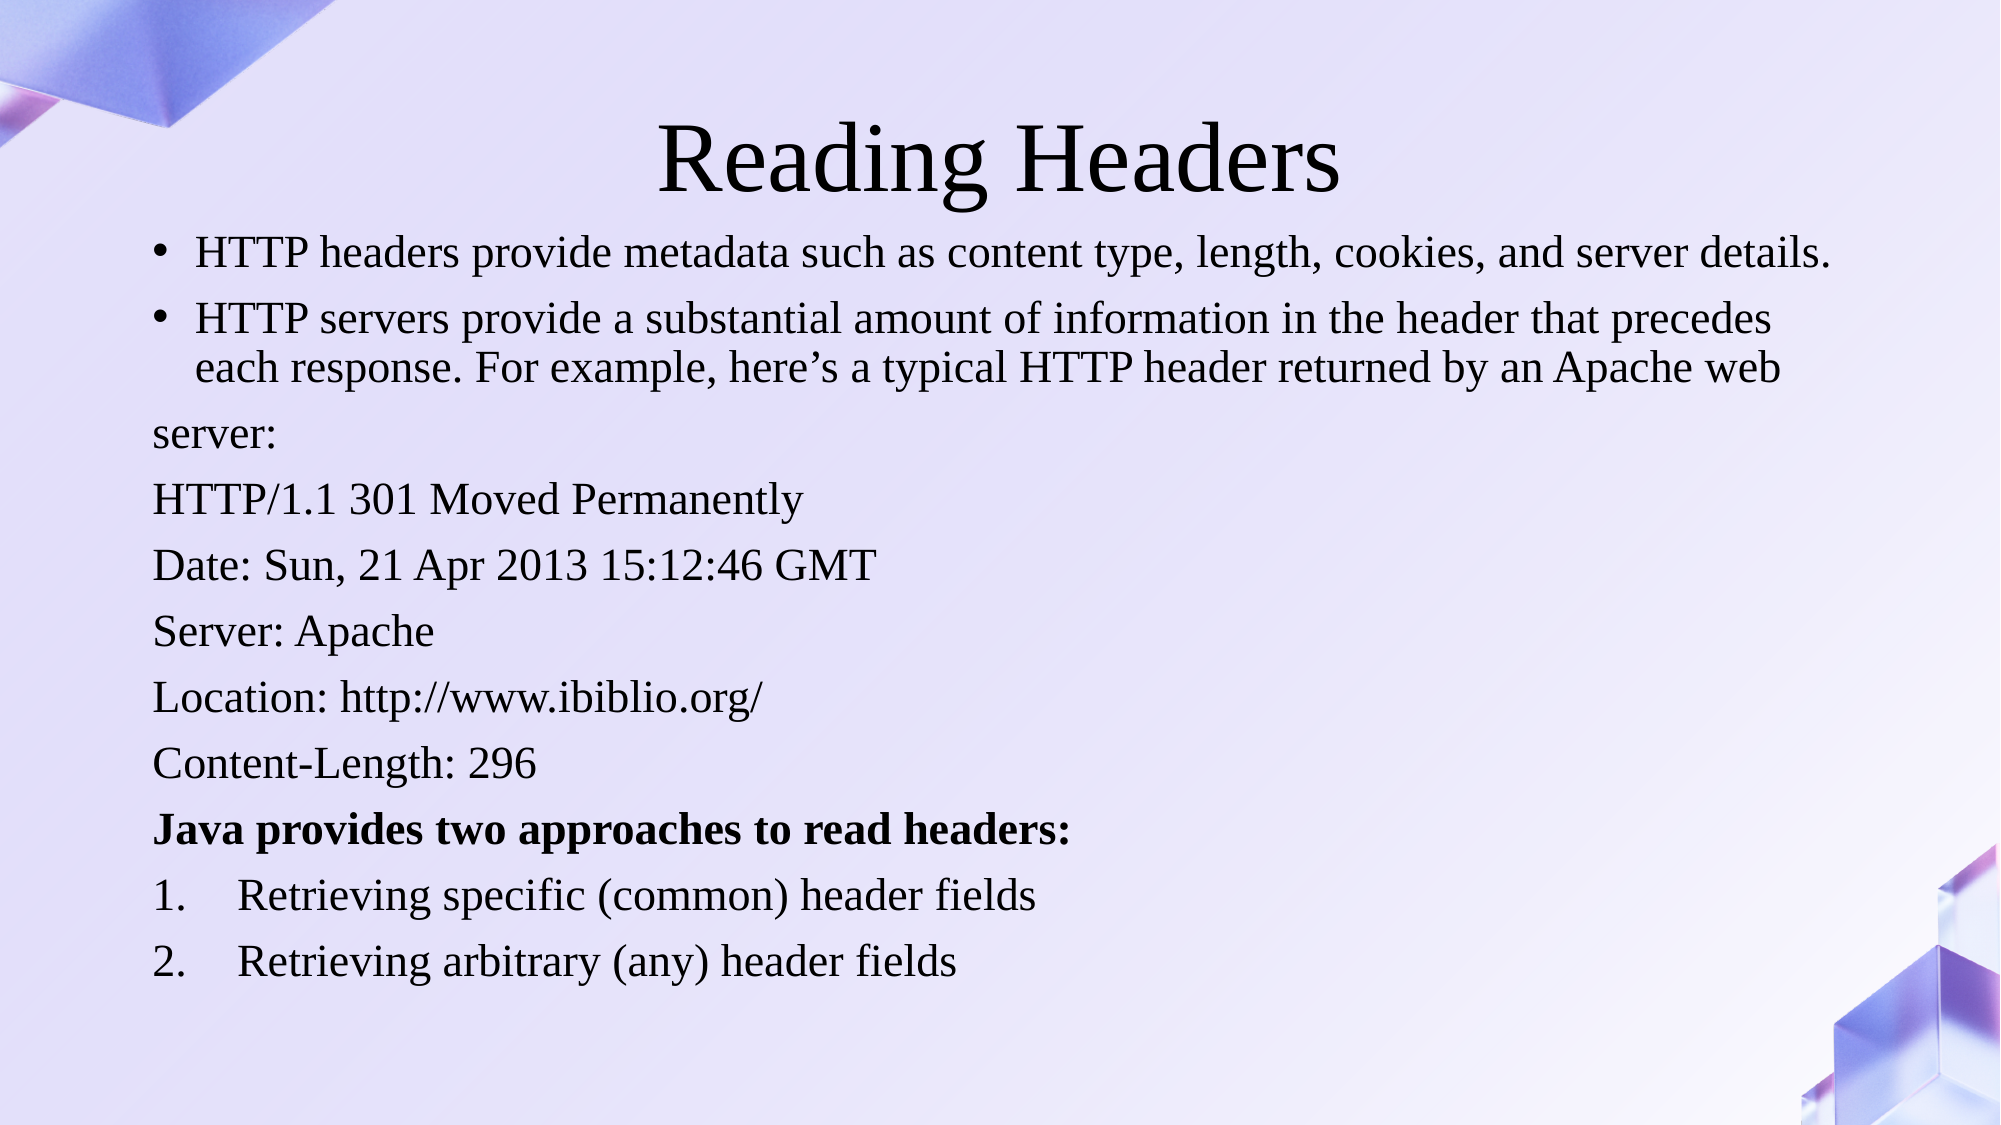

Reading Headers
HTTP headers provide metadata such as content type, length, cookies, and server details.
HTTP servers provide a substantial amount of information in the header that precedes each response. For example, here’s a typical HTTP header returned by an Apache web
server:
HTTP/1.1 301 Moved Permanently
Date: Sun, 21 Apr 2013 15:12:46 GMT
Server: Apache
Location: http://www.ibiblio.org/
Content-Length: 296
Java provides two approaches to read headers:
Retrieving specific (common) header fields
Retrieving arbitrary (any) header fields